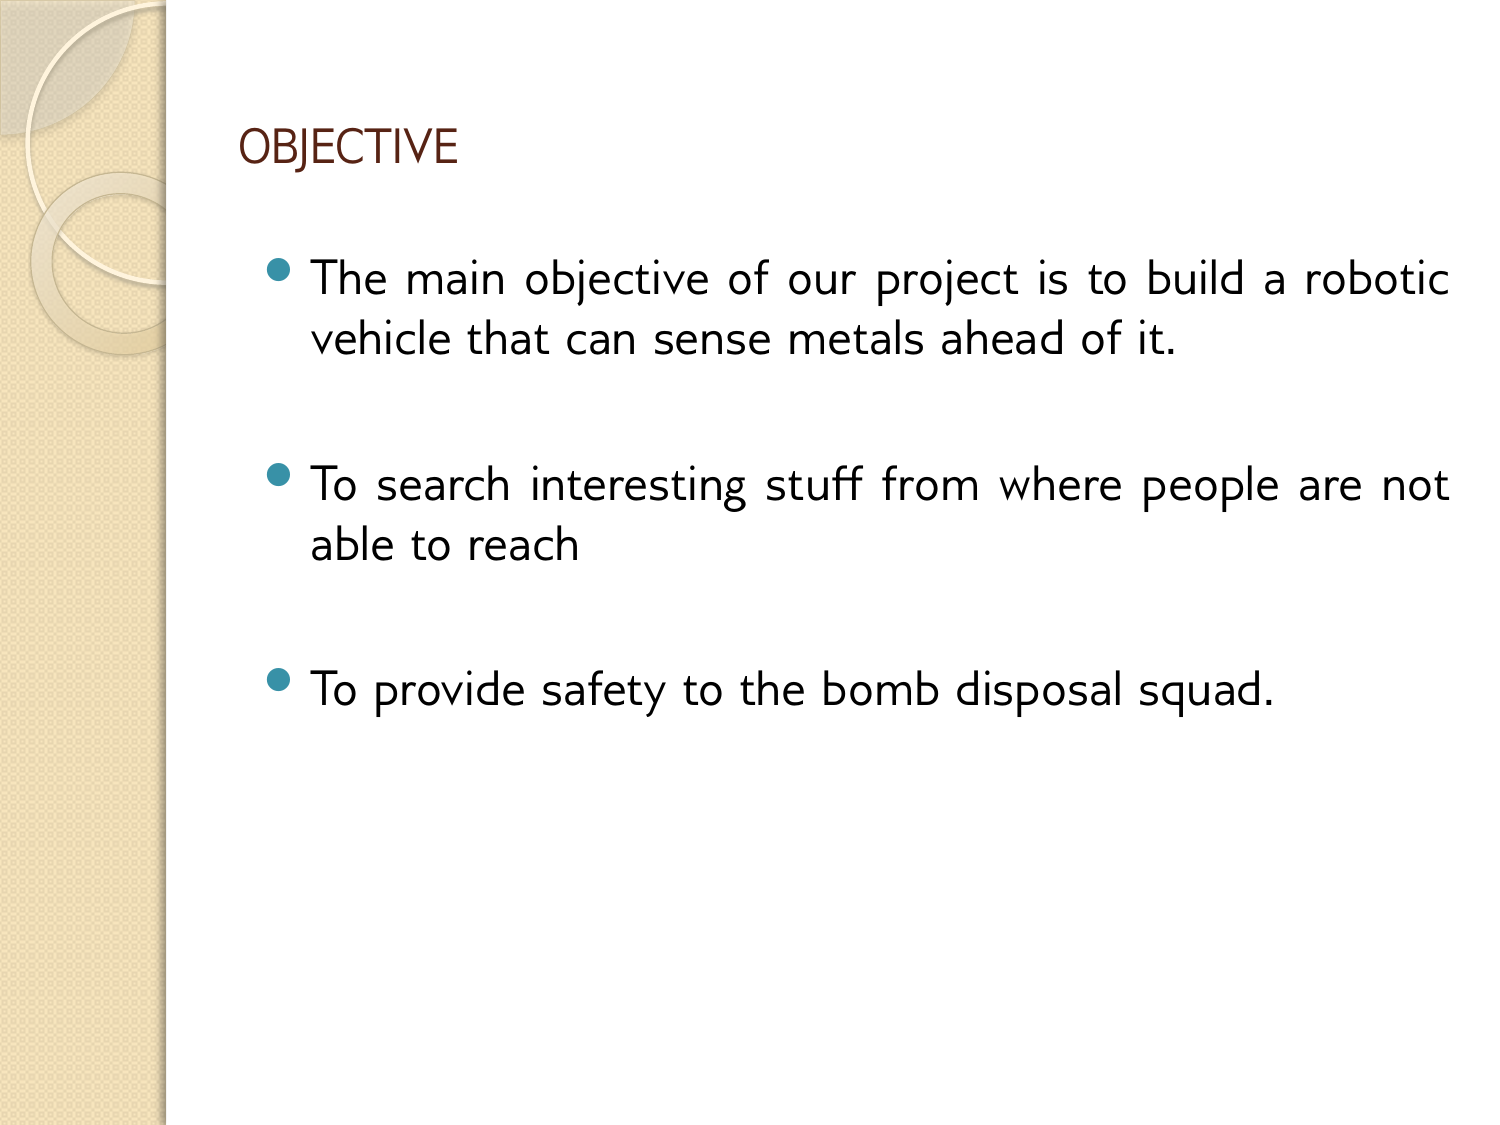

# OBJECTIVE
The main objective of our project is to build a robotic vehicle that can sense metals ahead of it.

To search interesting stuff from where people are not able to reach

To provide safety to the bomb disposal squad.